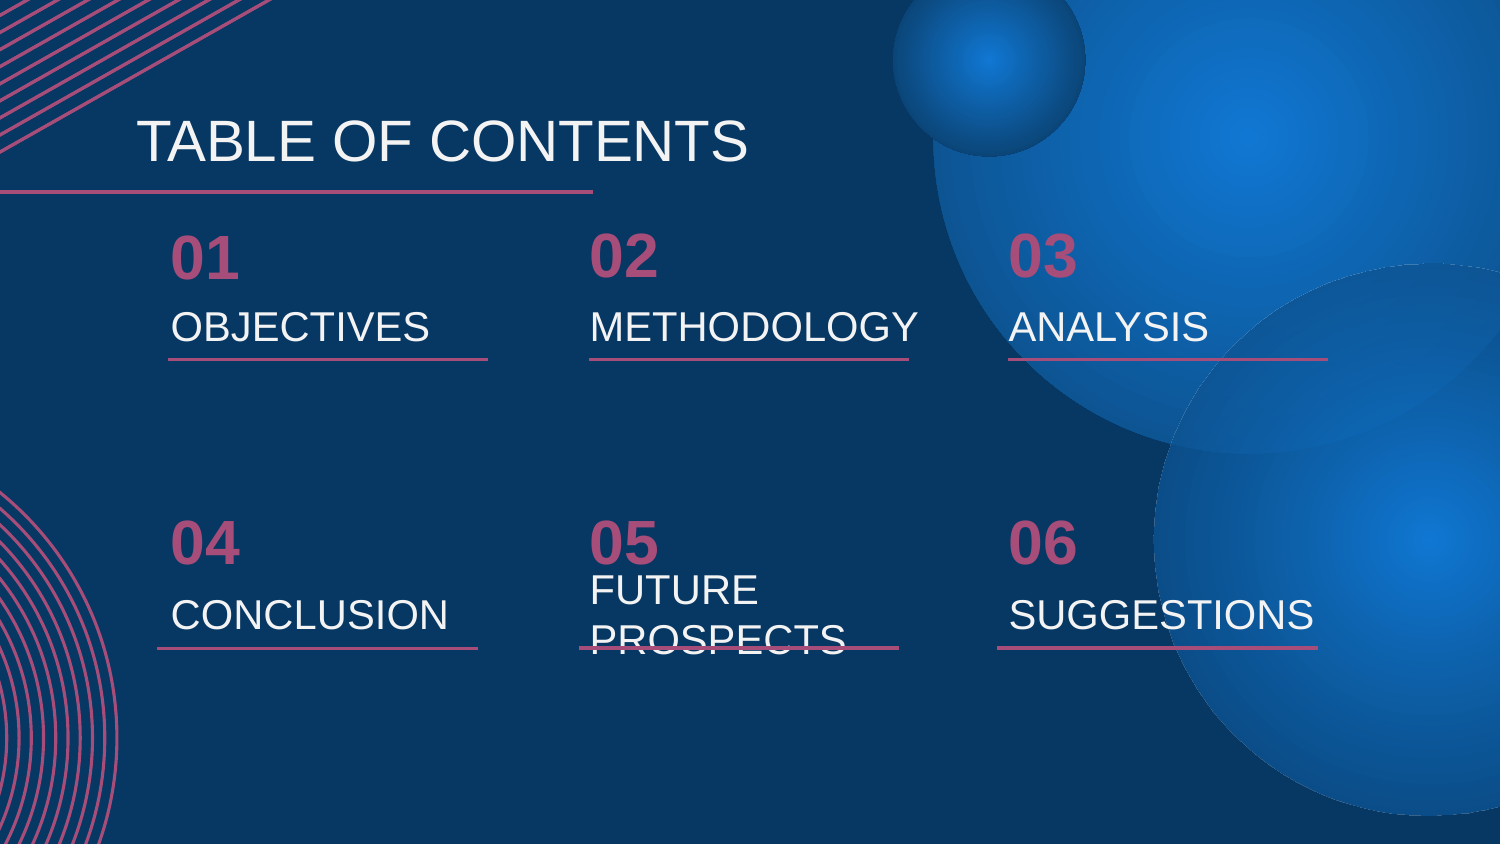

TABLE OF CONTENTS
02
03
01
OBJECTIVES
METHODOLOGY
ANALYSIS

05
06
04
CONCLUSION
FUTURE PROSPECTS
# SUGGESTIONS